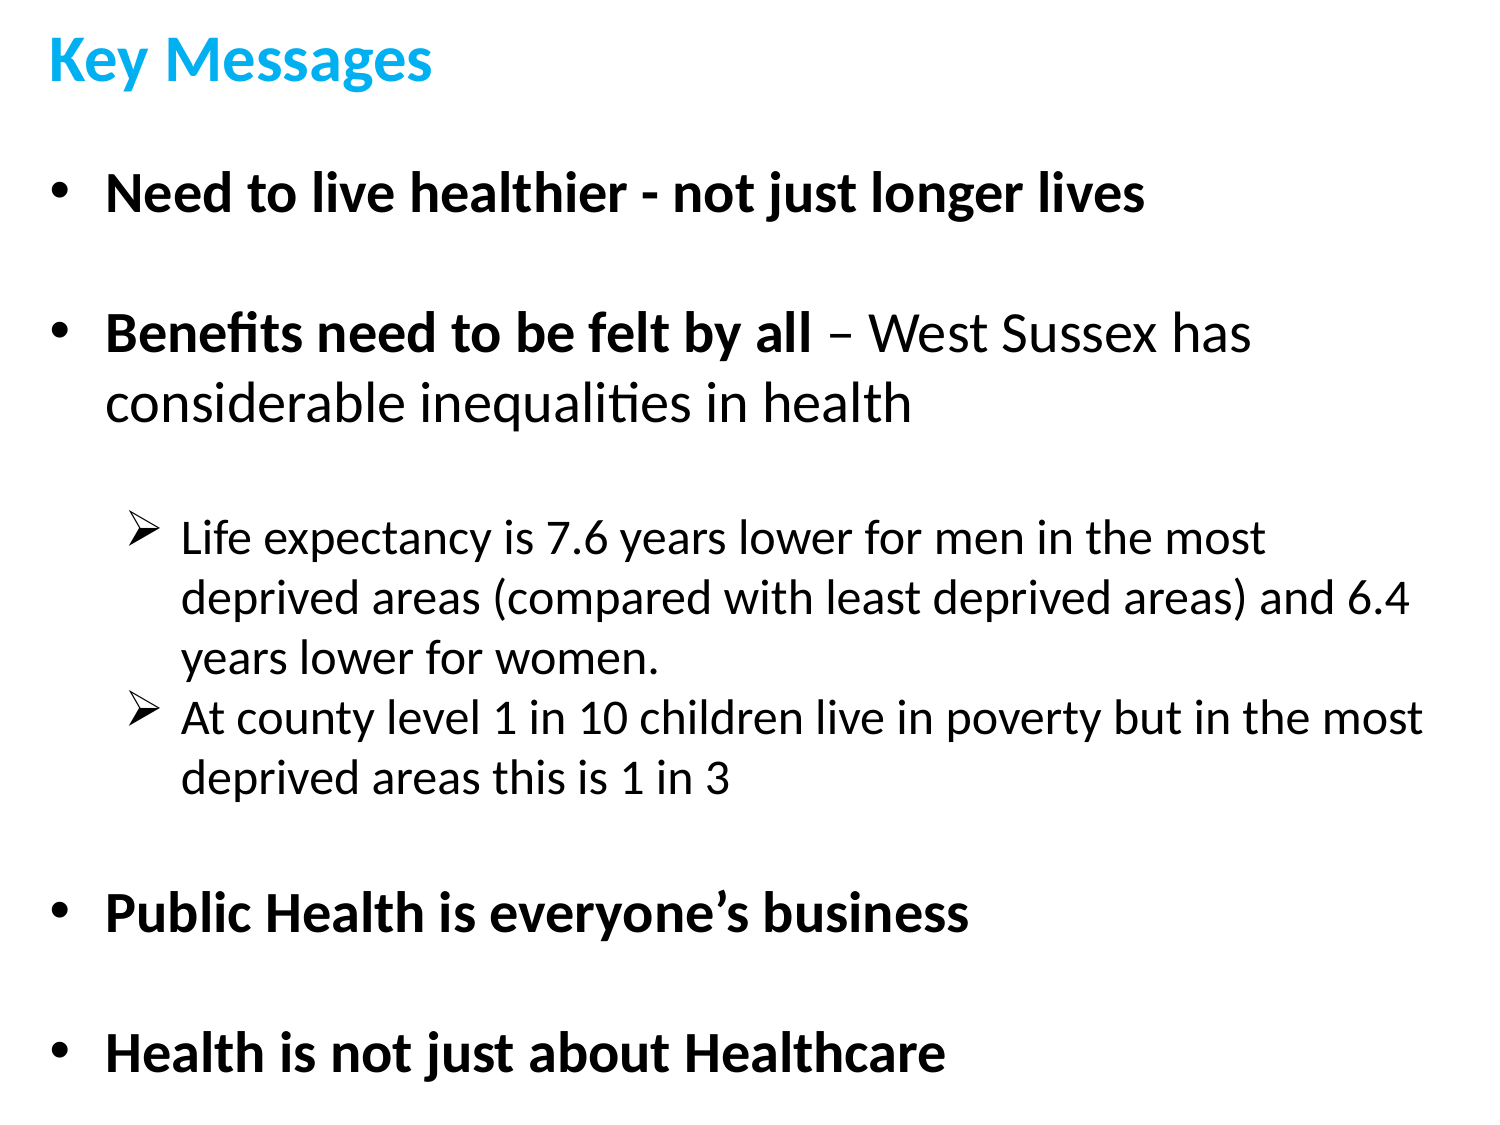

Key Messages

Need to live healthier - not just longer lives

Benefits need to be felt by all – West Sussex has considerable inequalities in health

Life expectancy is 7.6 years lower for men in the most deprived areas (compared with least deprived areas) and 6.4 years lower for women.
At county level 1 in 10 children live in poverty but in the most deprived areas this is 1 in 3

Public Health is everyone’s business

Health is not just about Healthcare